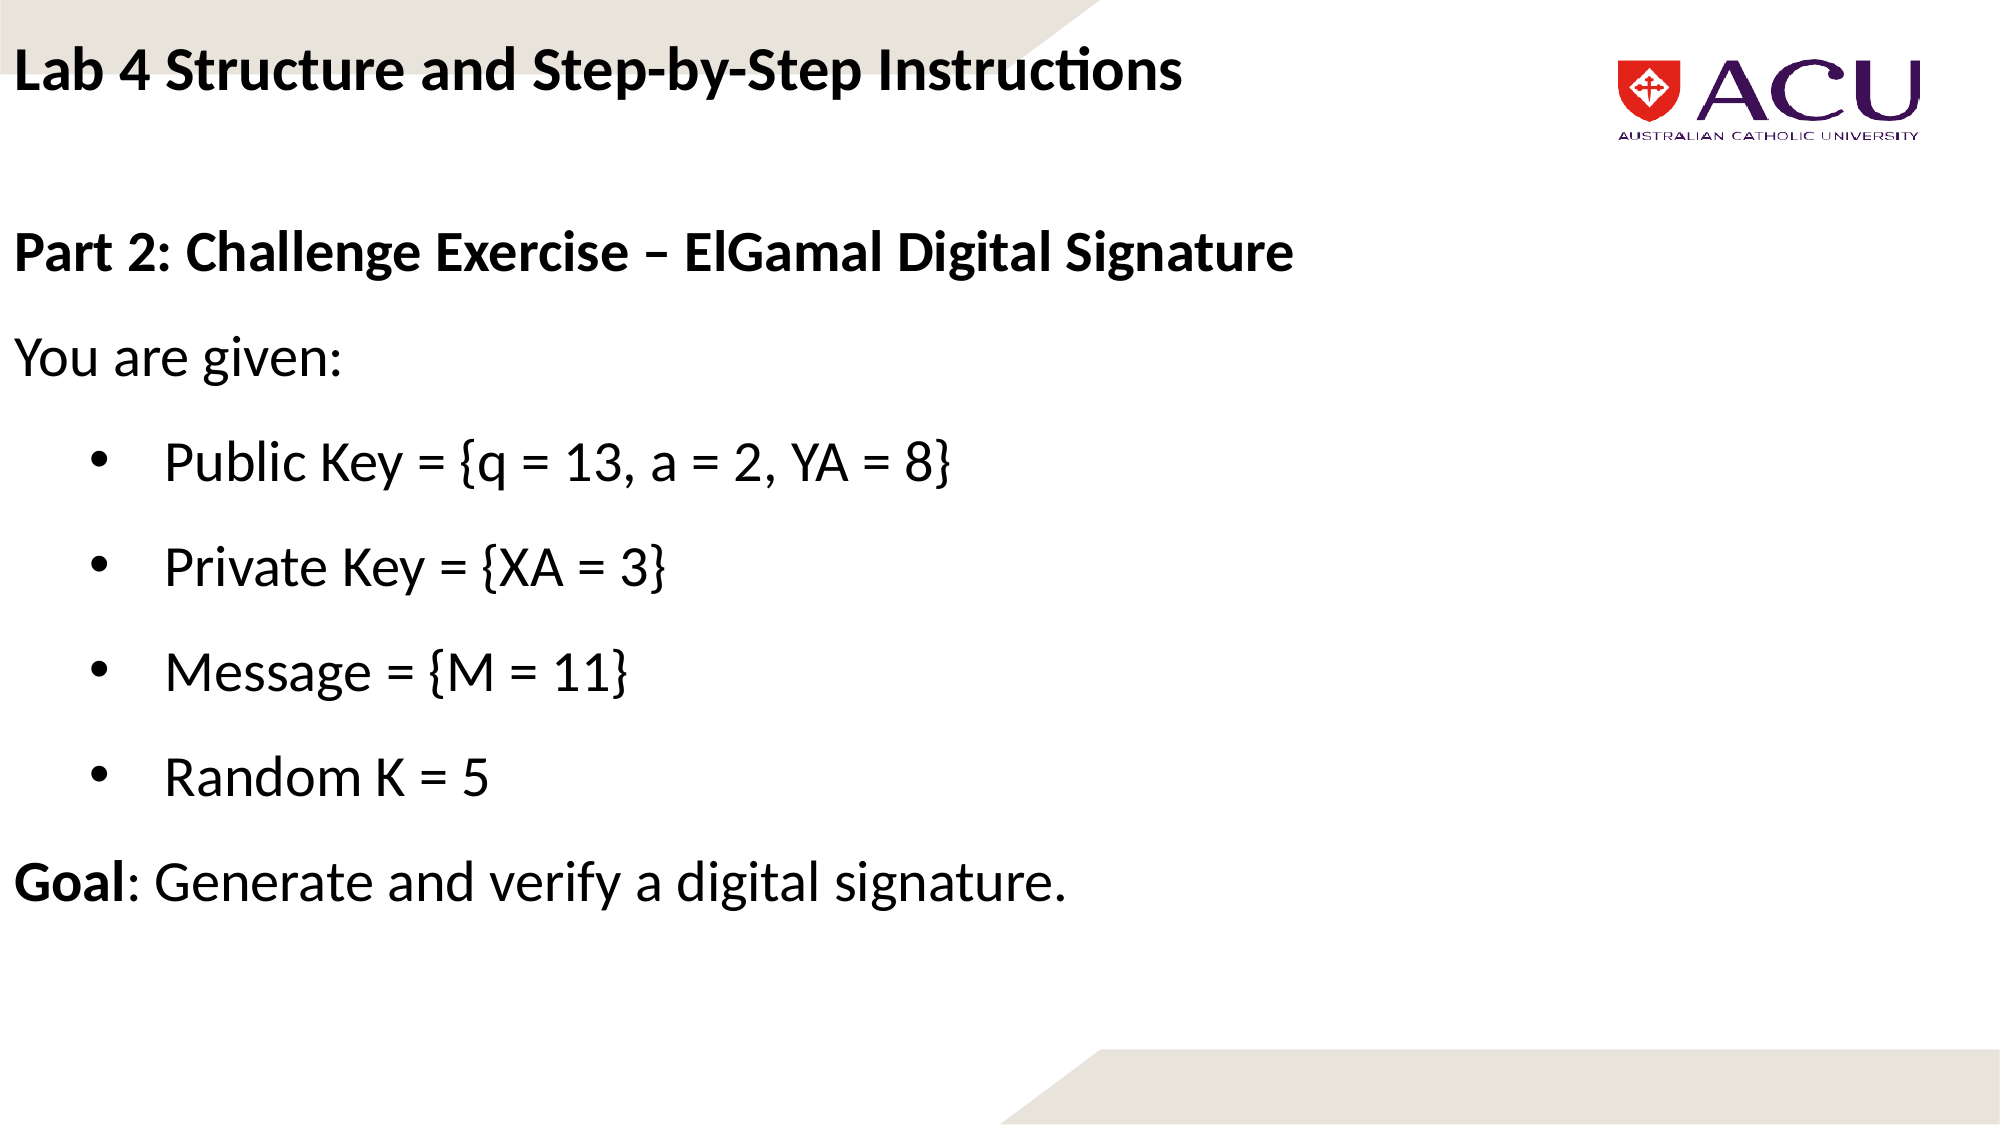

Lab 4 Structure and Step-by-Step Instructions
Part 2: Challenge Exercise – ElGamal Digital Signature
You are given:
Public Key = {q = 13, a = 2, YA = 8}
Private Key = {XA = 3}
Message = {M = 11}
Random K = 5
Goal: Generate and verify a digital signature.